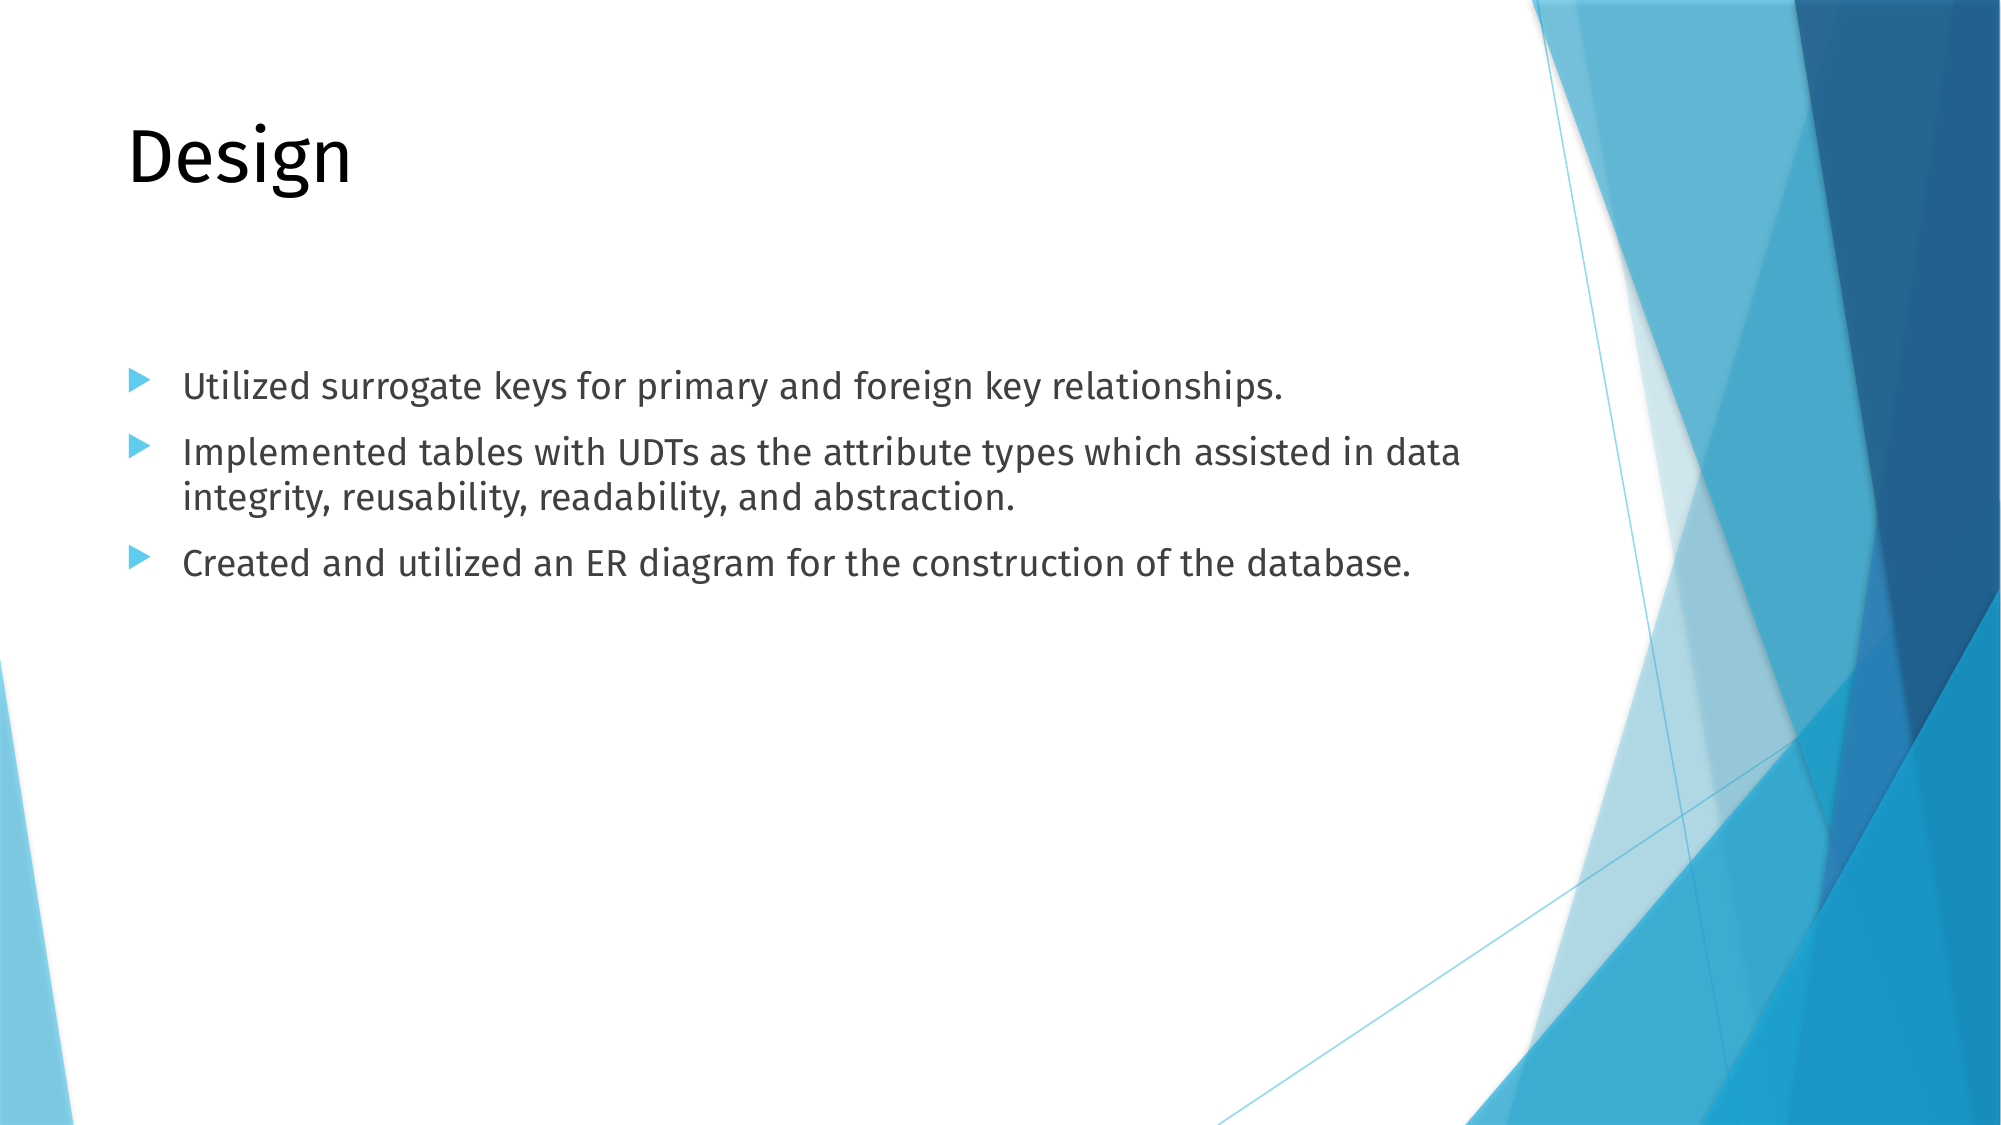

# Design
Utilized surrogate keys for primary and foreign key relationships.
Implemented tables with UDTs as the attribute types which assisted in data integrity, reusability, readability, and abstraction.
Created and utilized an ER diagram for the construction of the database.